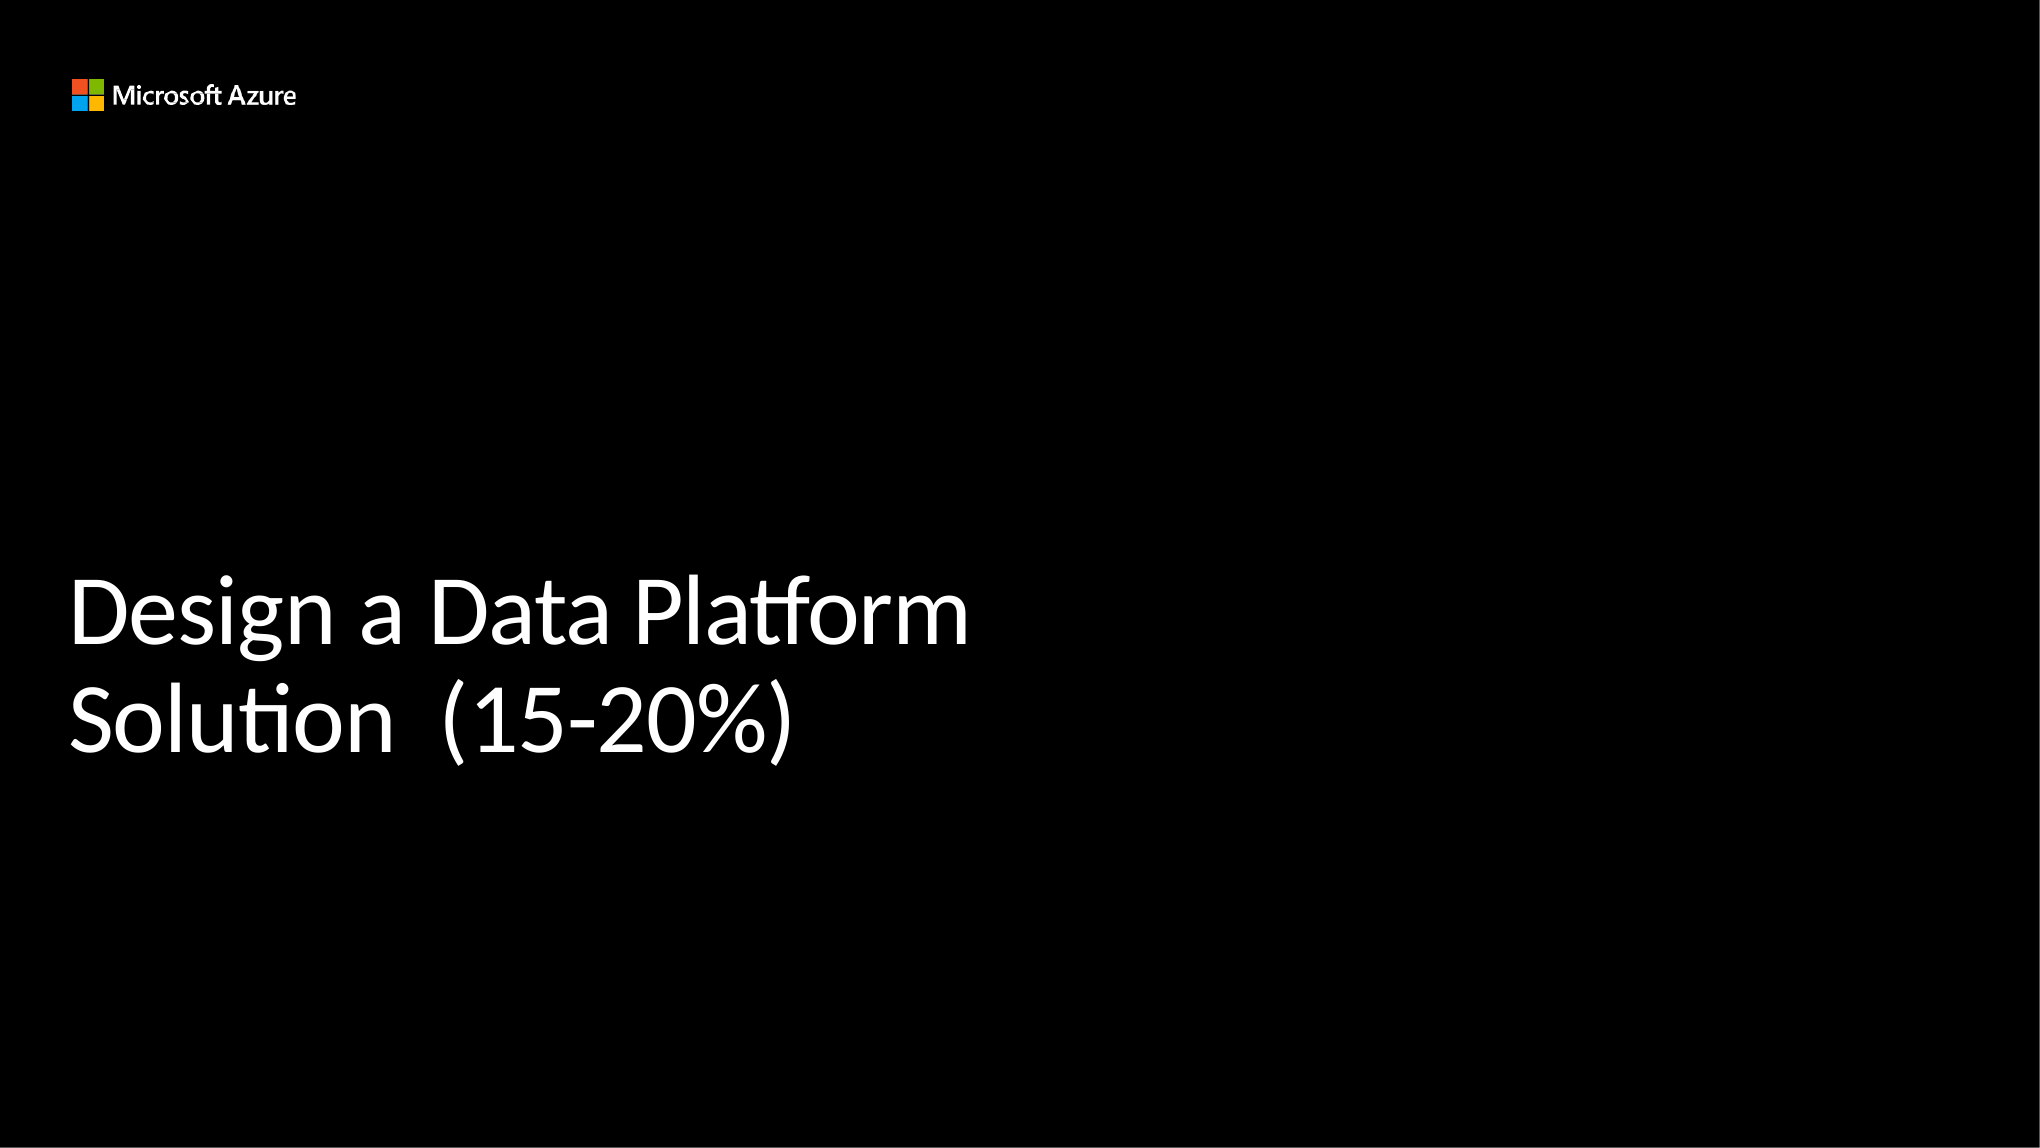

# Design a Data Platform Solution  (15-20%)